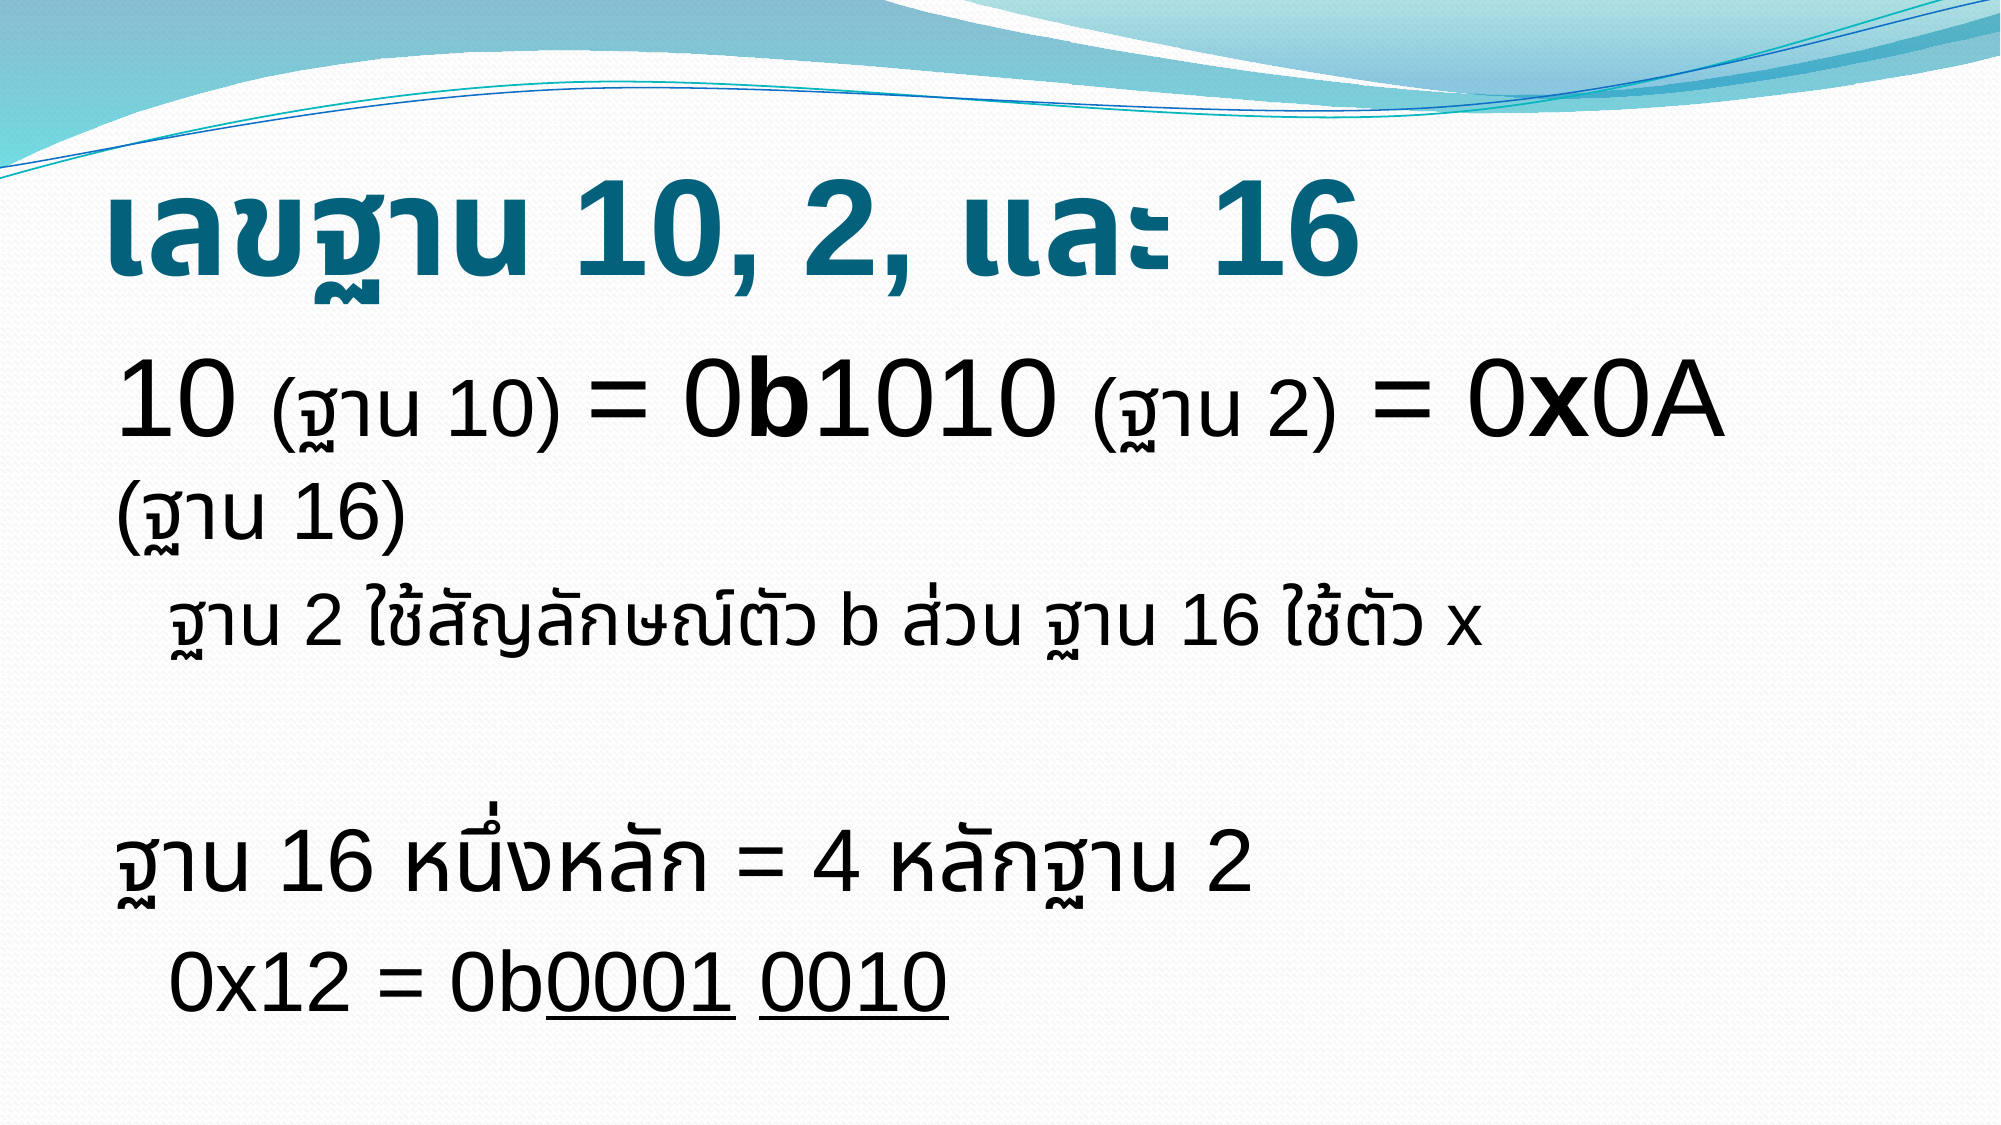

# เลขฐาน 10, 2, และ 16
10 (ฐาน 10) = 0b1010 (ฐาน 2) = 0x0A (ฐาน 16)
ฐาน 2 ใช้สัญลักษณ์ตัว b ส่วน ฐาน 16 ใช้ตัว x

ฐาน 16 หนึ่งหลัก = 4 หลักฐาน 2
0x12 = 0b0001 0010